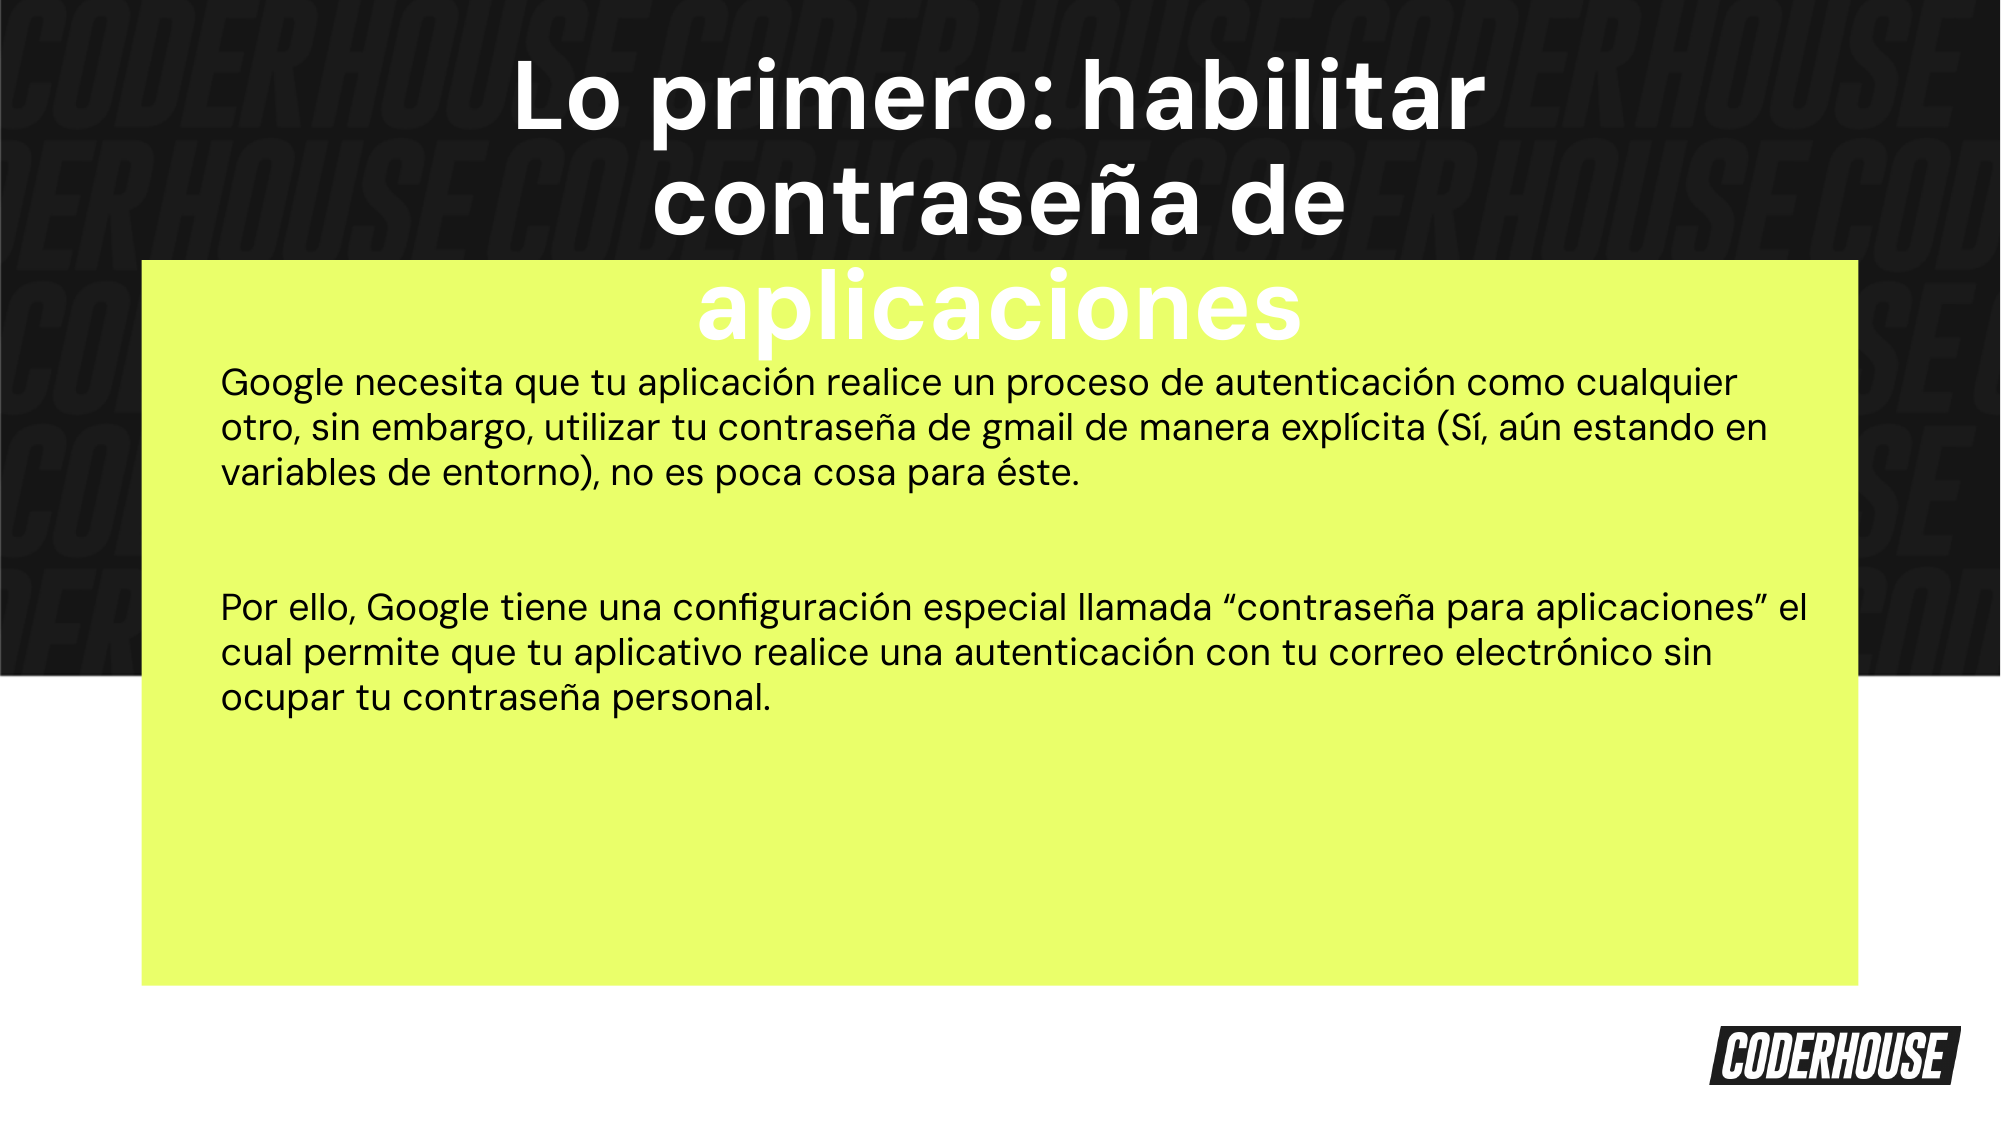

Lo primero: habilitar contraseña de aplicaciones

Google necesita que tu aplicación realice un proceso de autenticación como cualquier otro, sin embargo, utilizar tu contraseña de gmail de manera explícita (Sí, aún estando en variables de entorno), no es poca cosa para éste.

Por ello, Google tiene una configuración especial llamada “contraseña para aplicaciones” el cual permite que tu aplicativo realice una autenticación con tu correo electrónico sin ocupar tu contraseña personal.